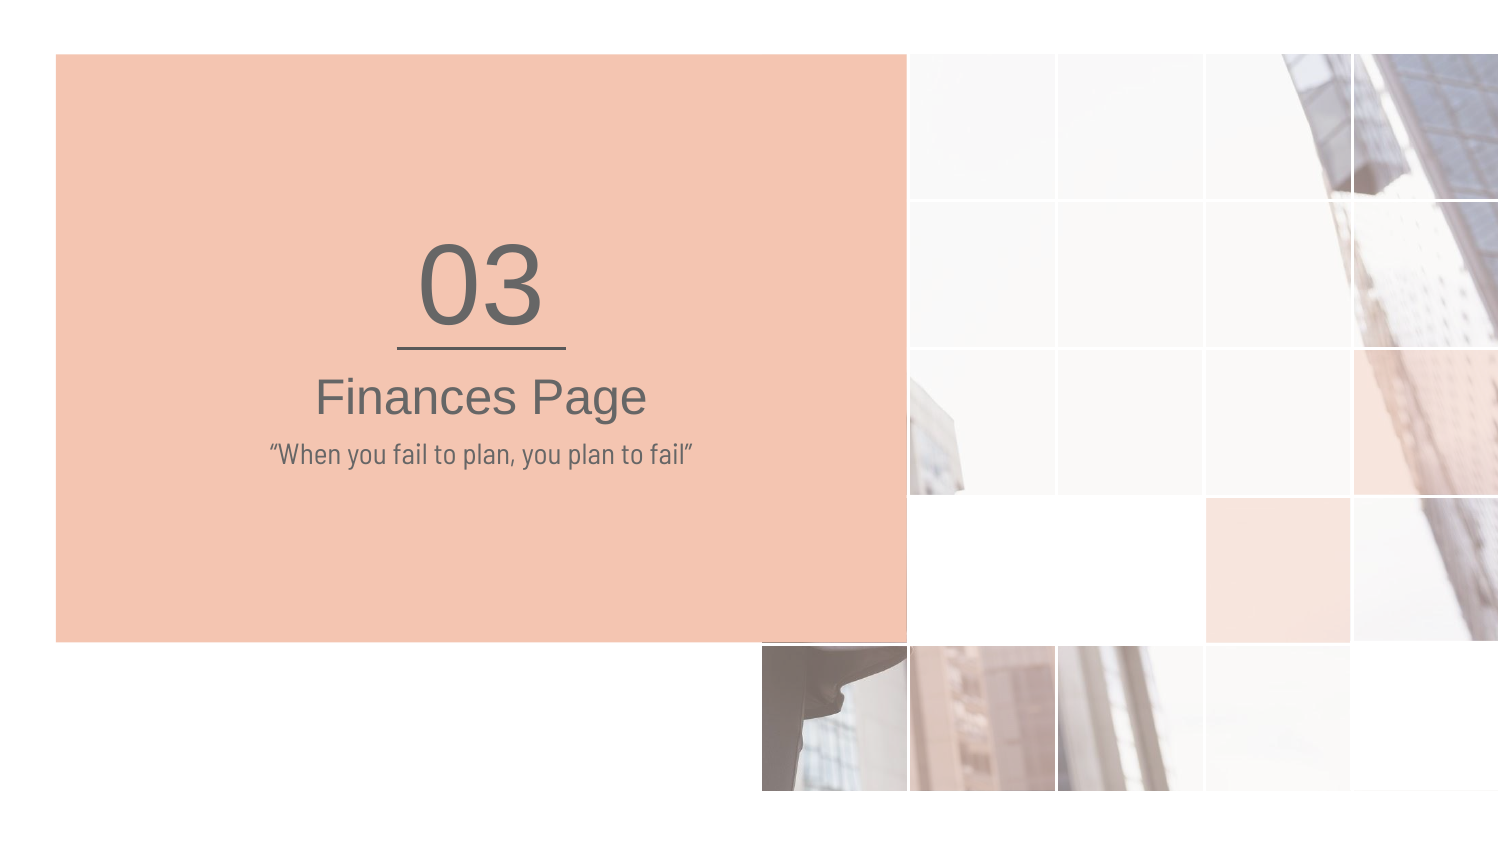

03
# Finances Page
“When you fail to plan, you plan to fail”